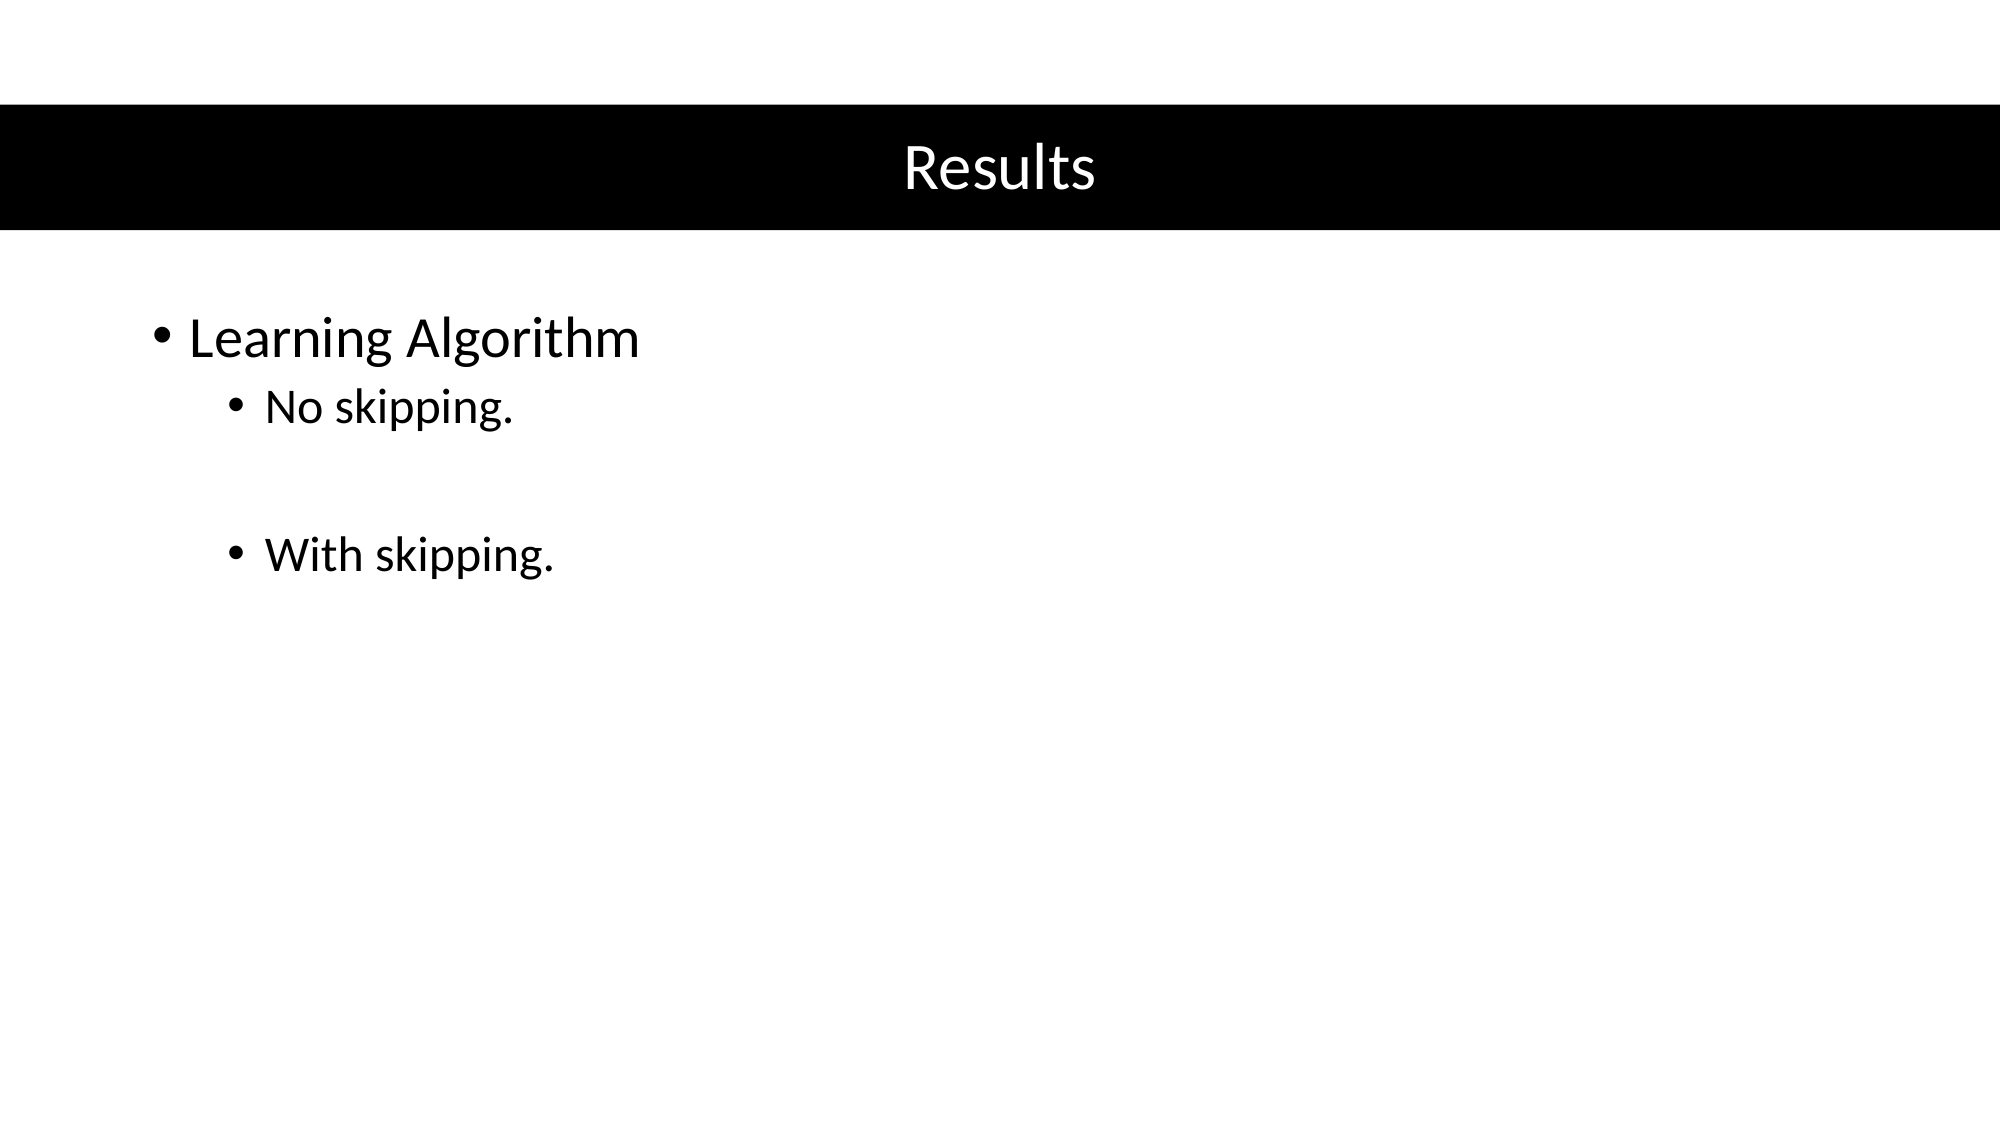

Results
Learning Algorithm
No skipping.

With skipping.